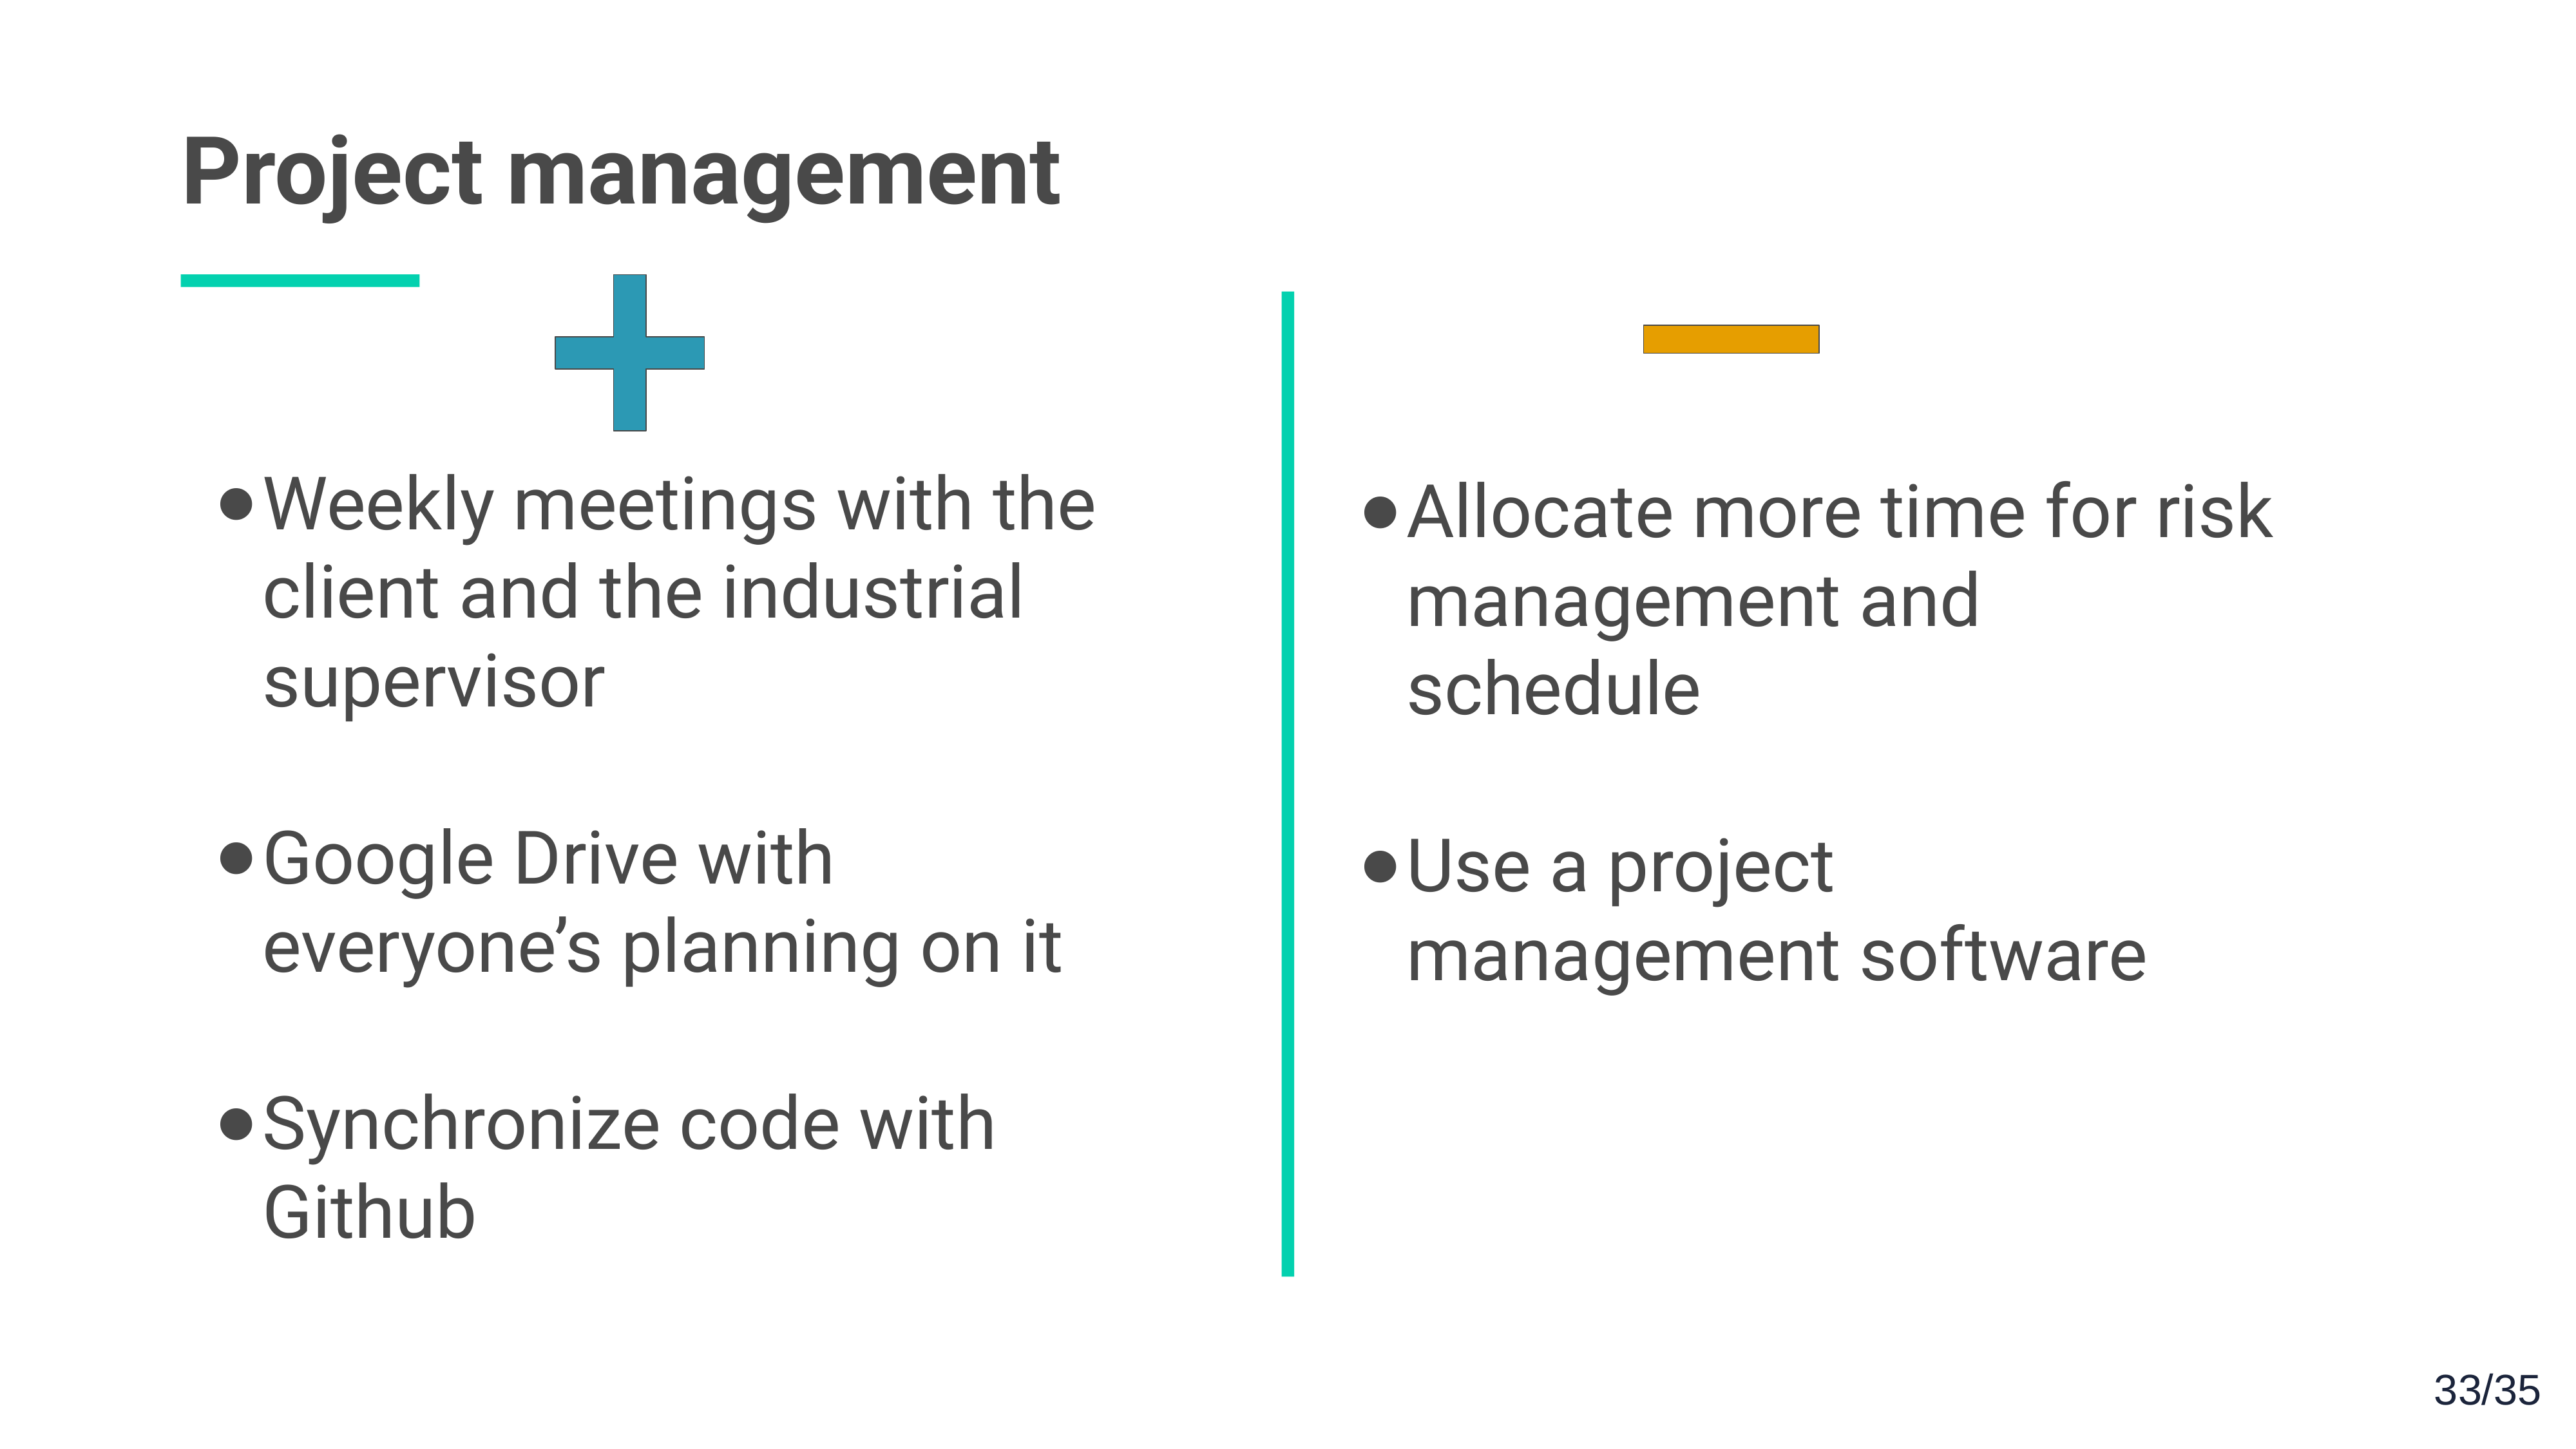

Project management

Weekly meetings with the client and the industrial supervisor

Google Drive with everyone’s planning on it

Synchronize code with Github
Allocate more time for risk management and schedule

Use a project management software

33/35